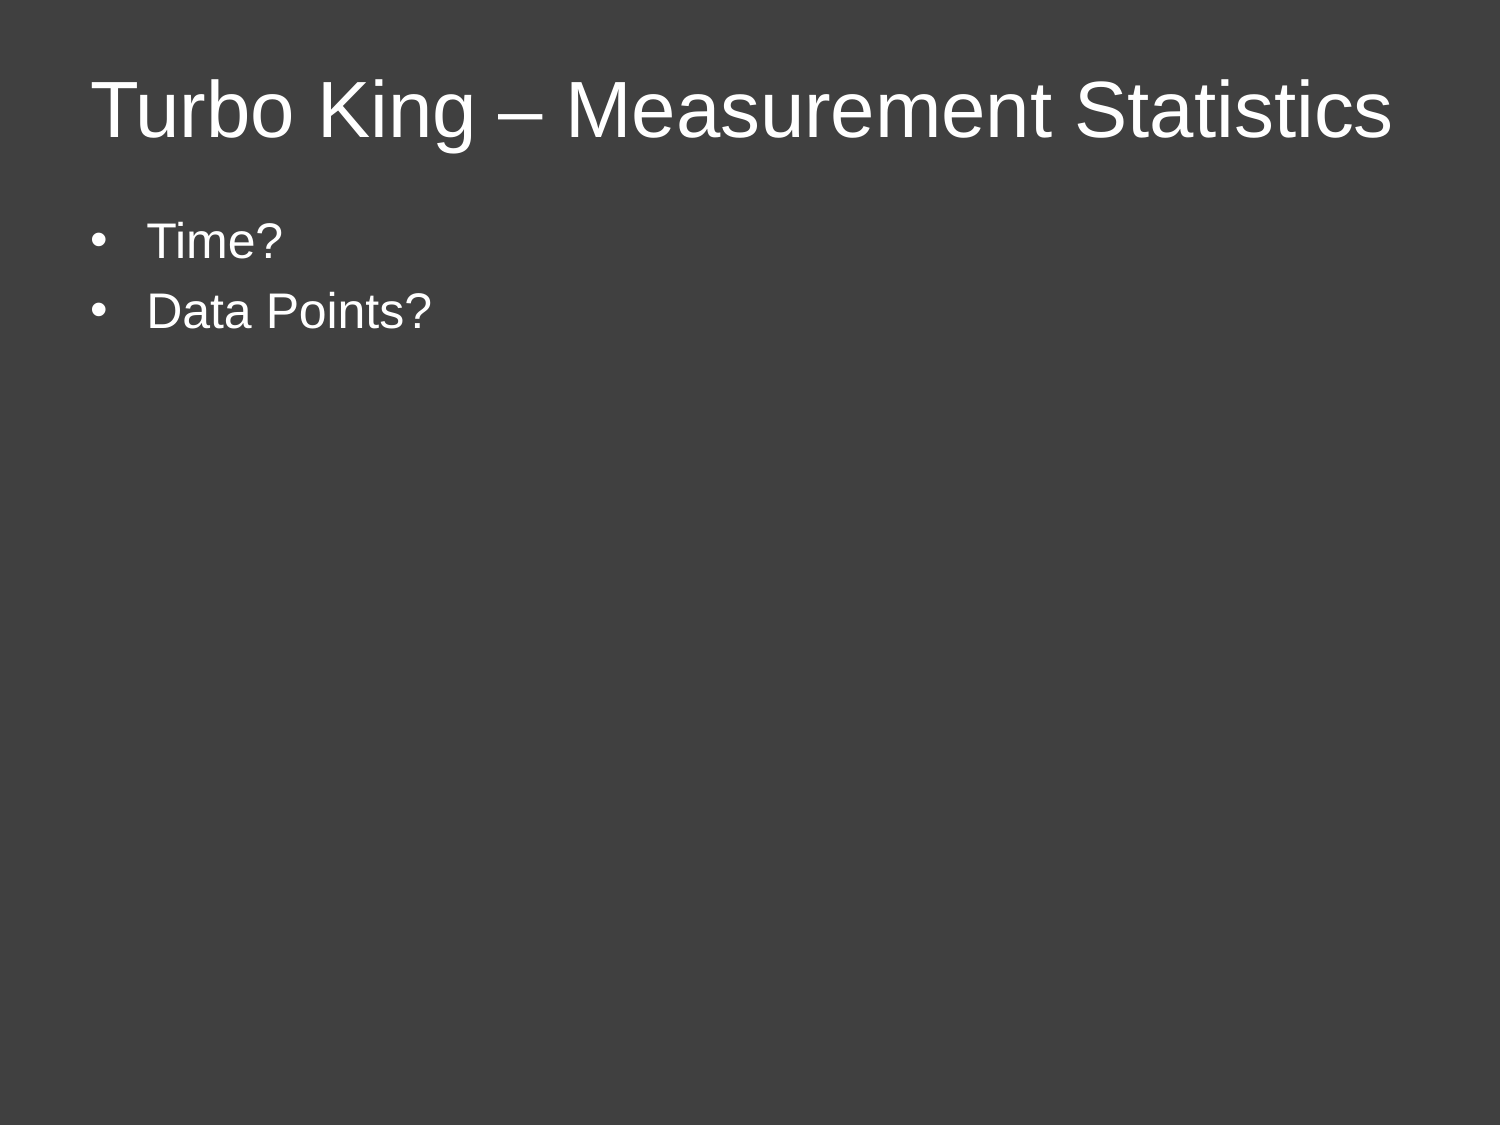

# Turbo King – Measurement Statistics
Time?
Data Points?